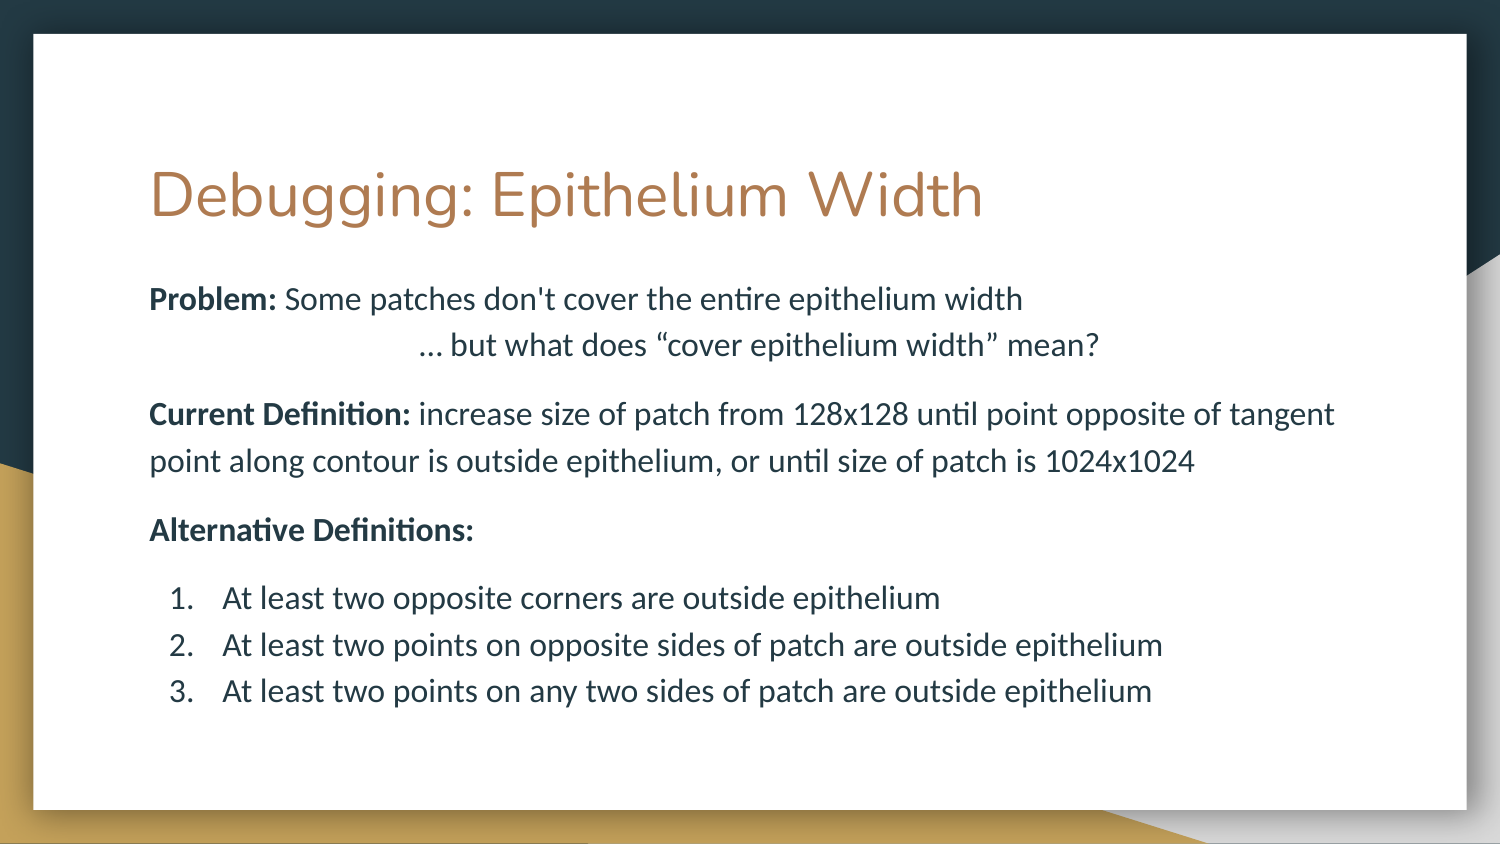

# Debugging: Epithelium Width
Problem: Some patches don't cover the entire epithelium width                                                                              … but what does “cover epithelium width” mean?
Current Definition: increase size of patch from 128x128 until point opposite of tangent point along contour is outside epithelium, or until size of patch is 1024x1024
Alternative Definitions:
At least two opposite corners are outside epithelium
At least two points on opposite sides of patch are outside epithelium
At least two points on any two sides of patch are outside epithelium